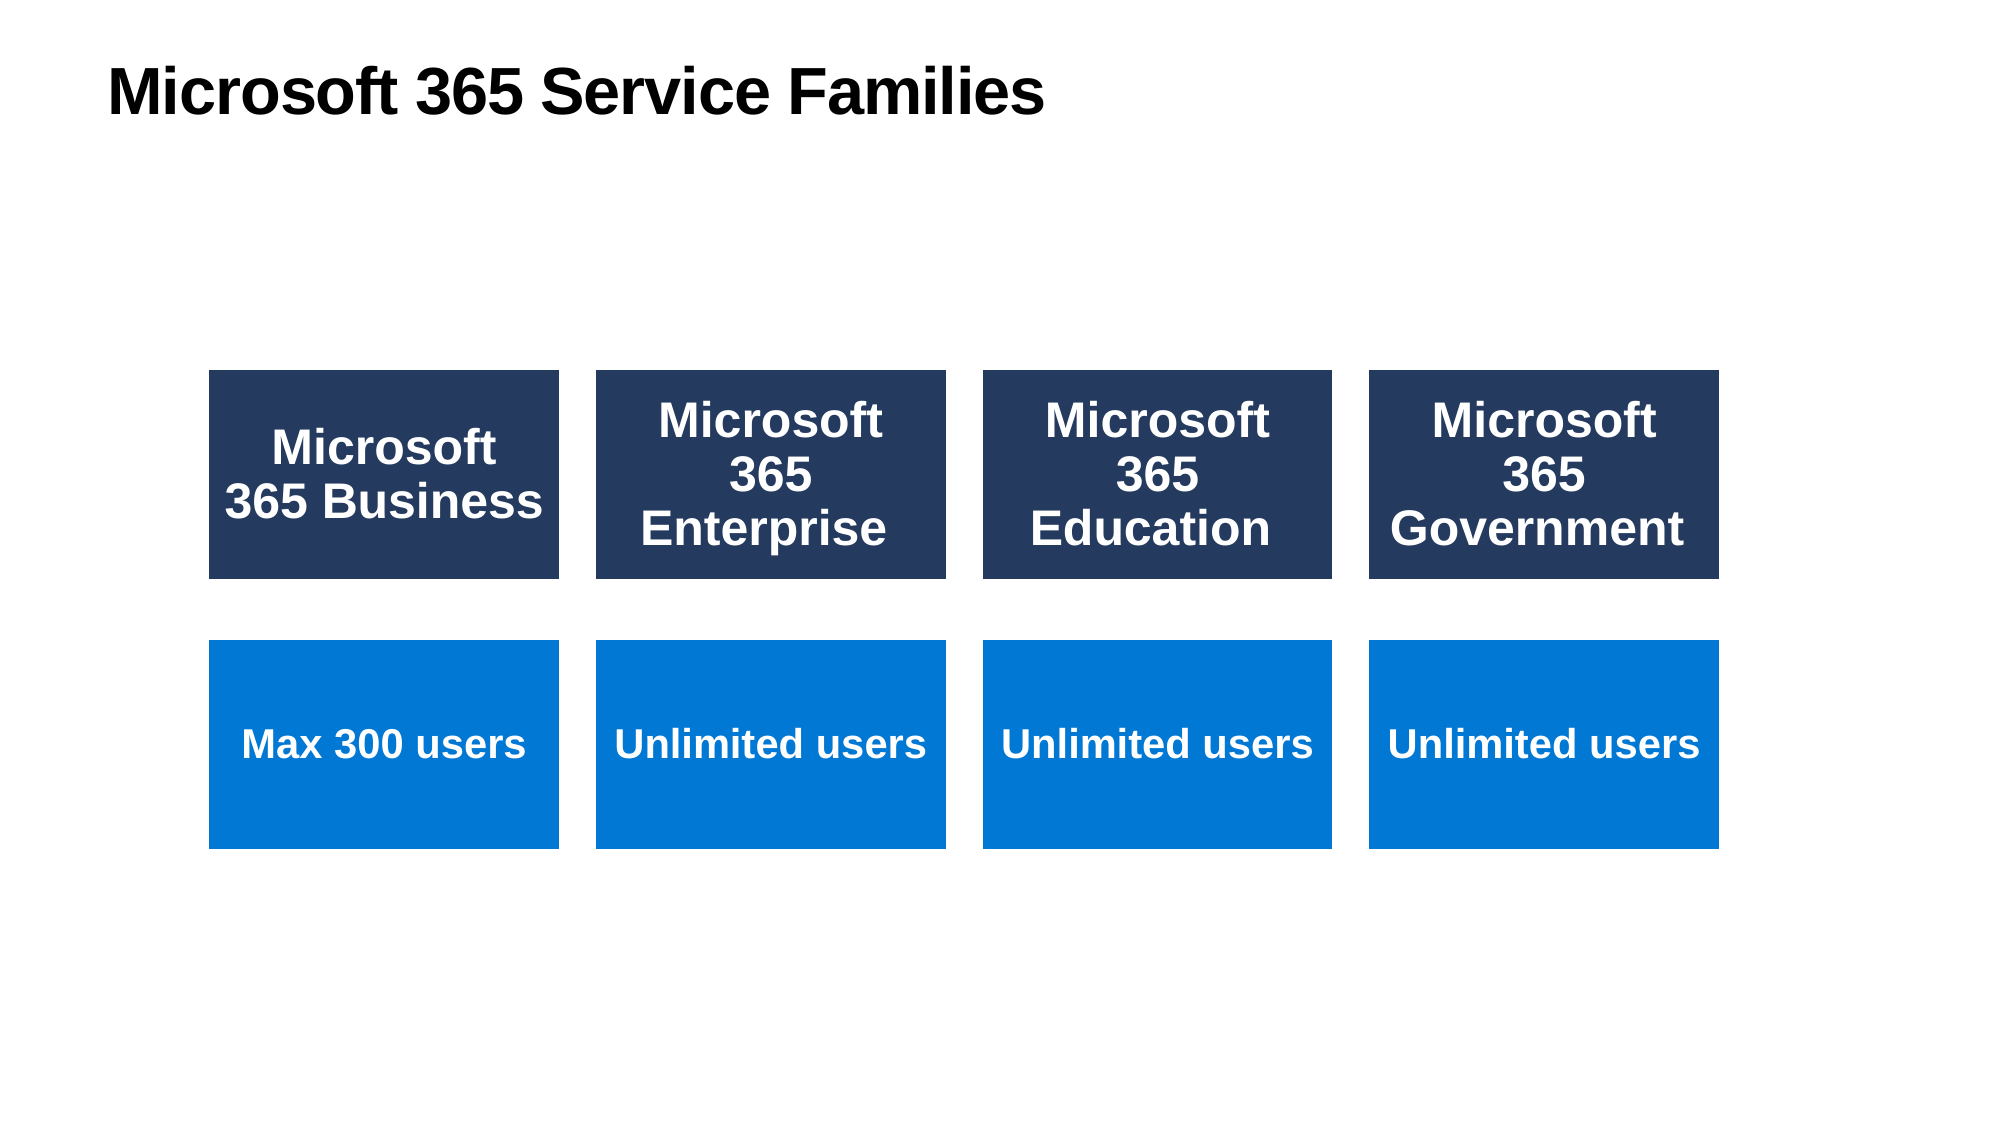

# Microsoft 365 Service Families
Microsoft 365 Business
Microsoft 365 Enterprise
Microsoft 365 Education
Microsoft 365 Government
Max 300 users
Unlimited users
Unlimited users
Unlimited users